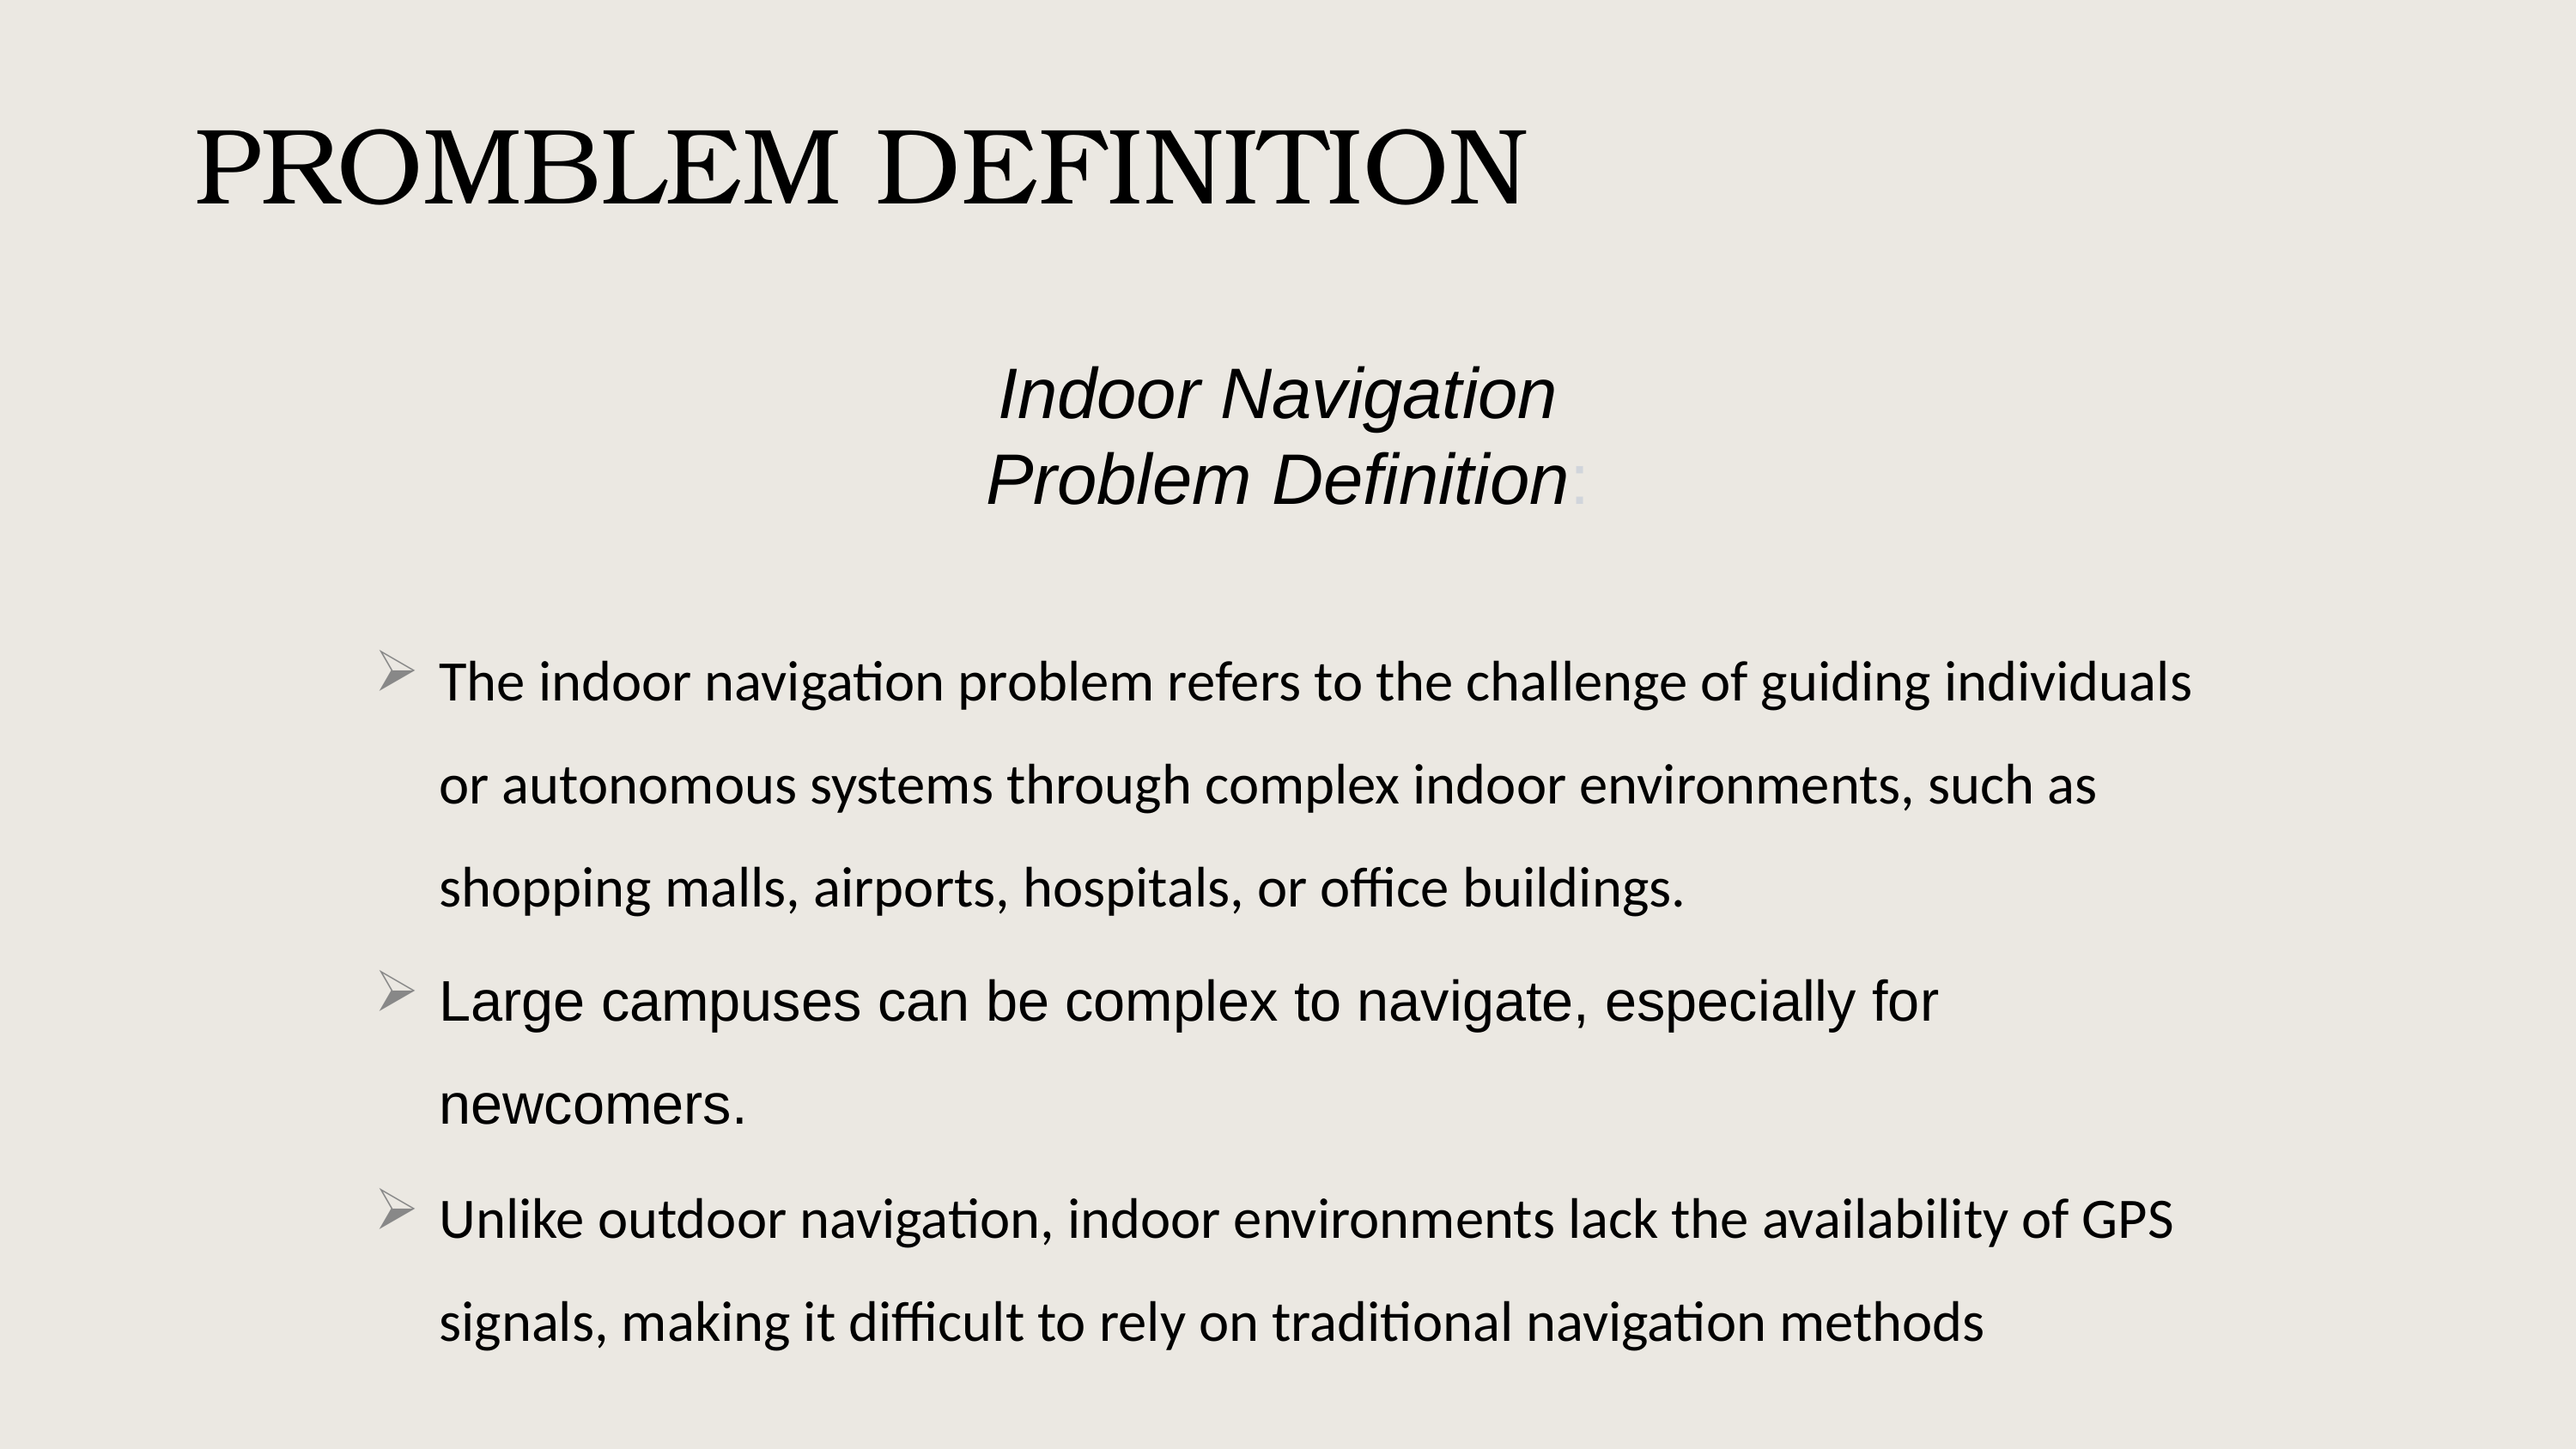

# PROMBLEM DEFINITION
Indoor Navigation
Problem Definition:
The indoor navigation problem refers to the challenge of guiding individuals or autonomous systems through complex indoor environments, such as shopping malls, airports, hospitals, or office buildings.
Large campuses can be complex to navigate, especially for newcomers.
Unlike outdoor navigation, indoor environments lack the availability of GPS signals, making it difficult to rely on traditional navigation methods